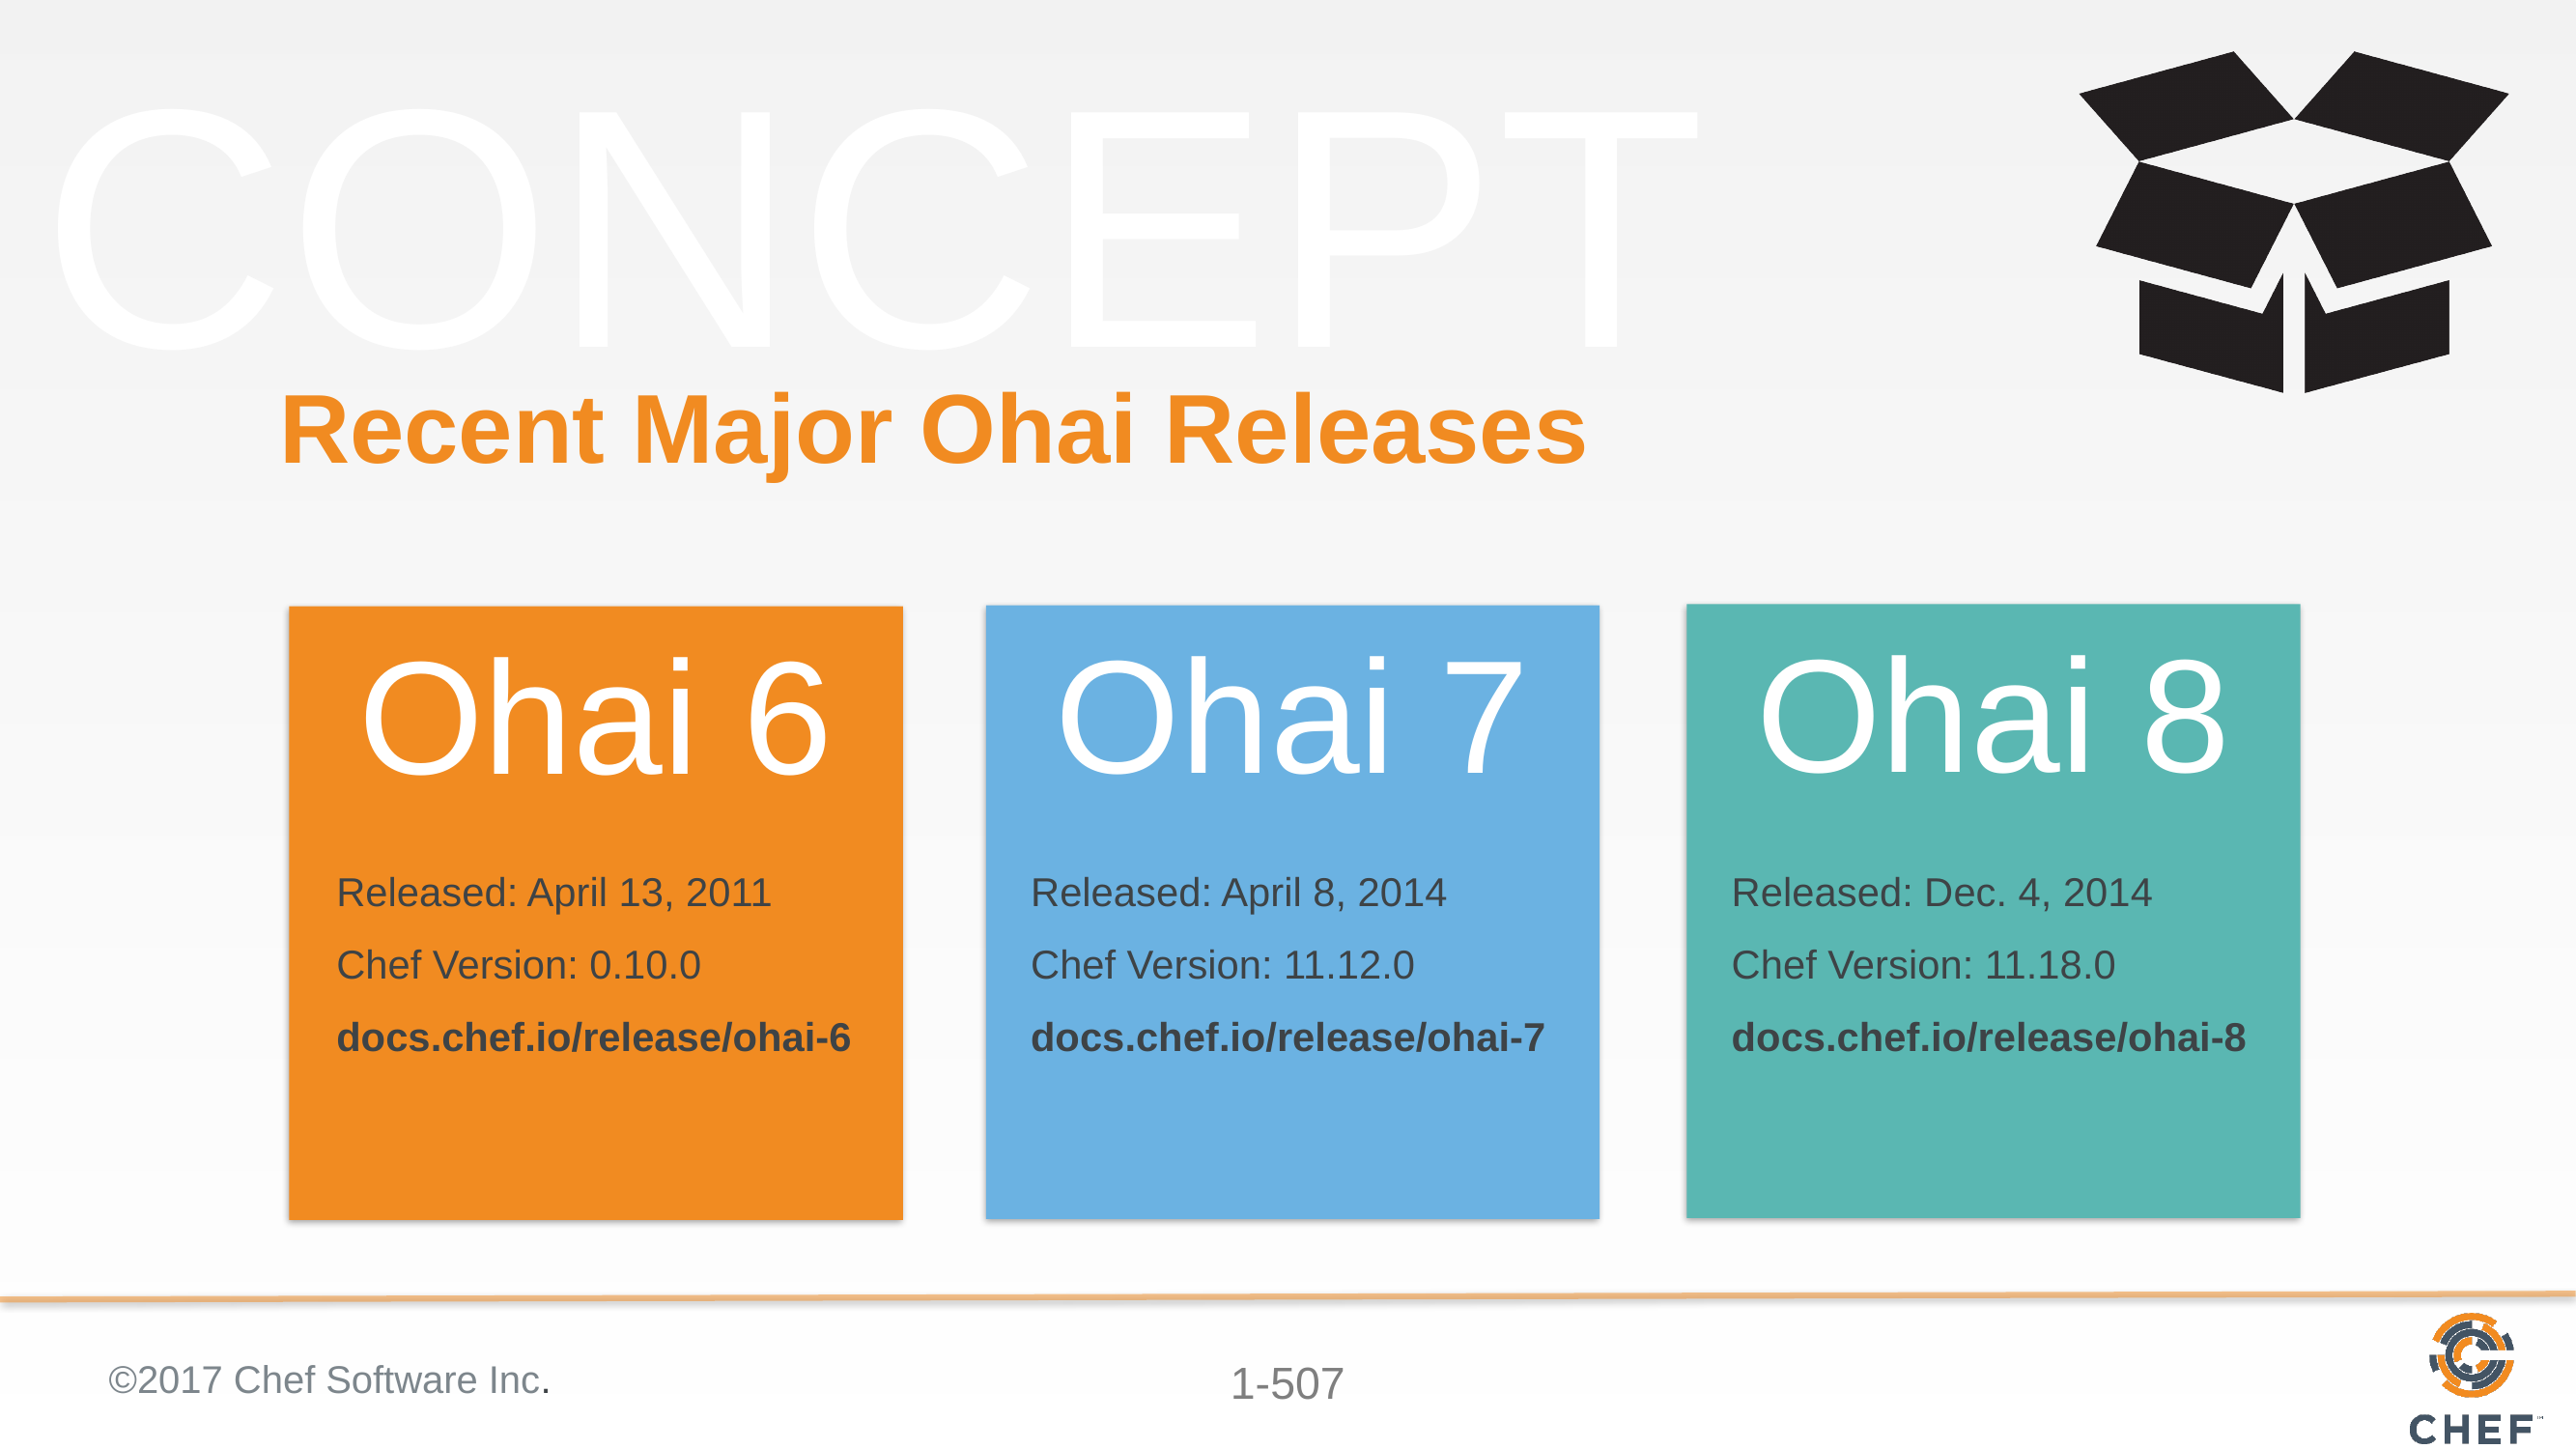

# Recent Major Ohai Releases
Ohai 8
Ohai 7
Ohai 6
Released: April 13, 2011
Chef Version: 0.10.0
docs.chef.io/release/ohai-6
Released: April 8, 2014
Chef Version: 11.12.0
docs.chef.io/release/ohai-7
Released: Dec. 4, 2014
Chef Version: 11.18.0
docs.chef.io/release/ohai-8